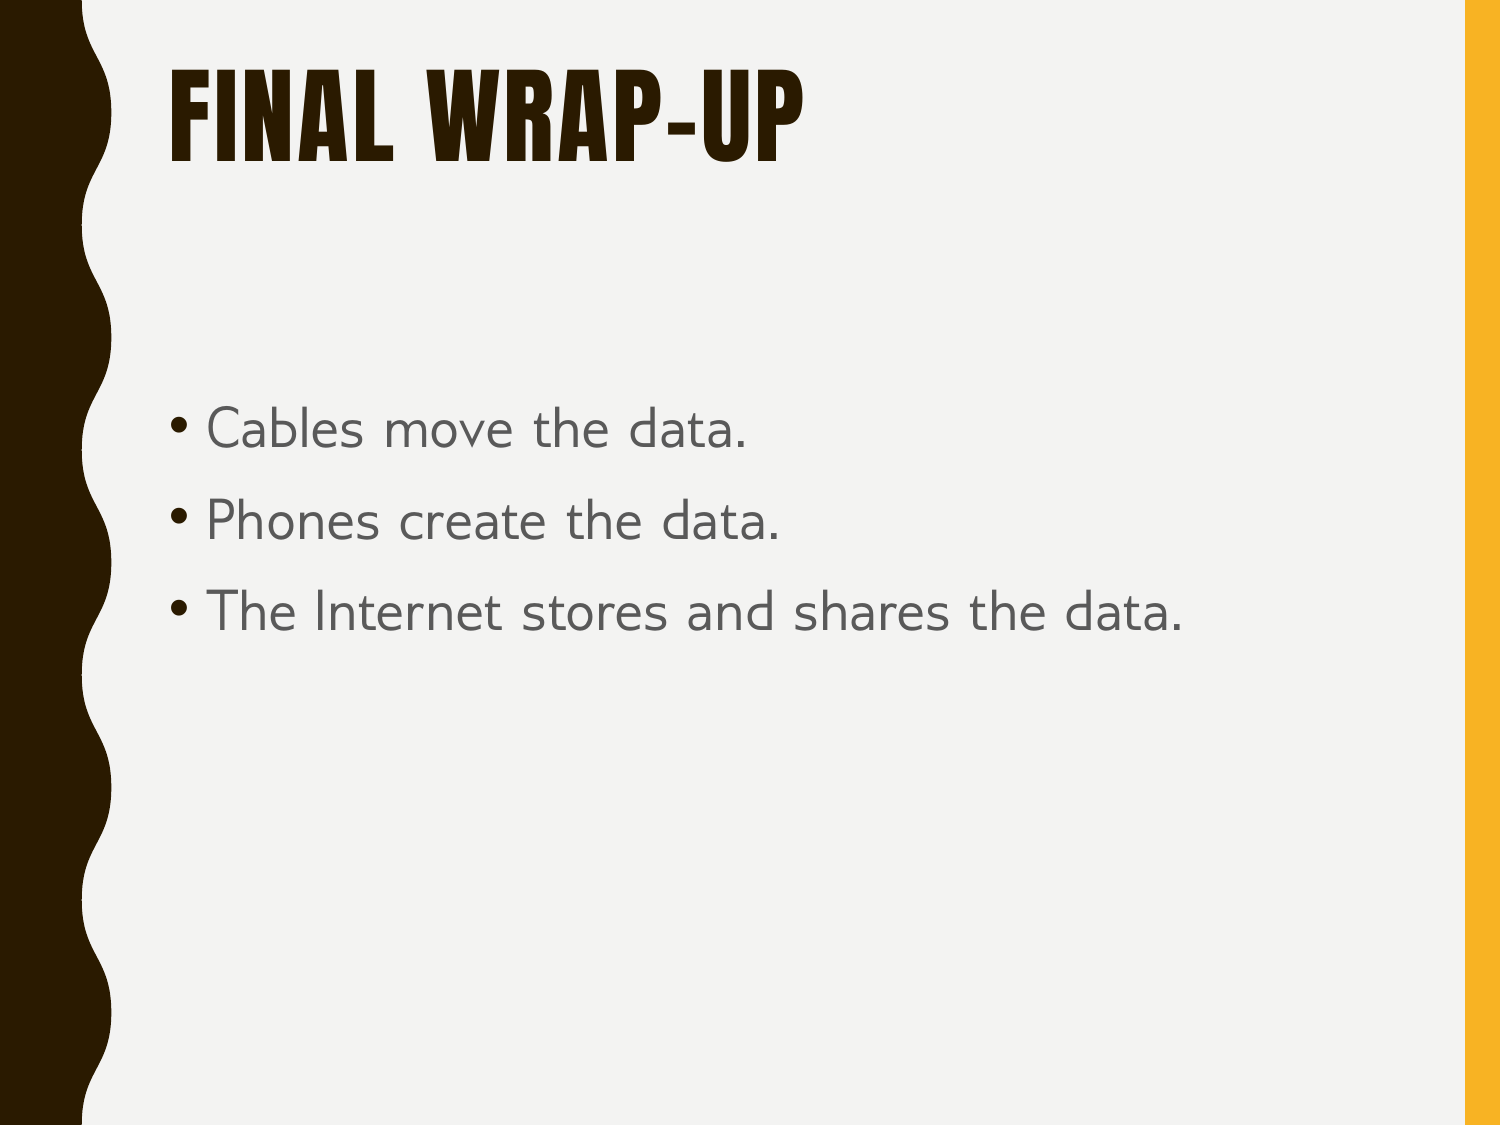

# Final Wrap-Up
Cables move the data.
Phones create the data.
The Internet stores and shares the data.